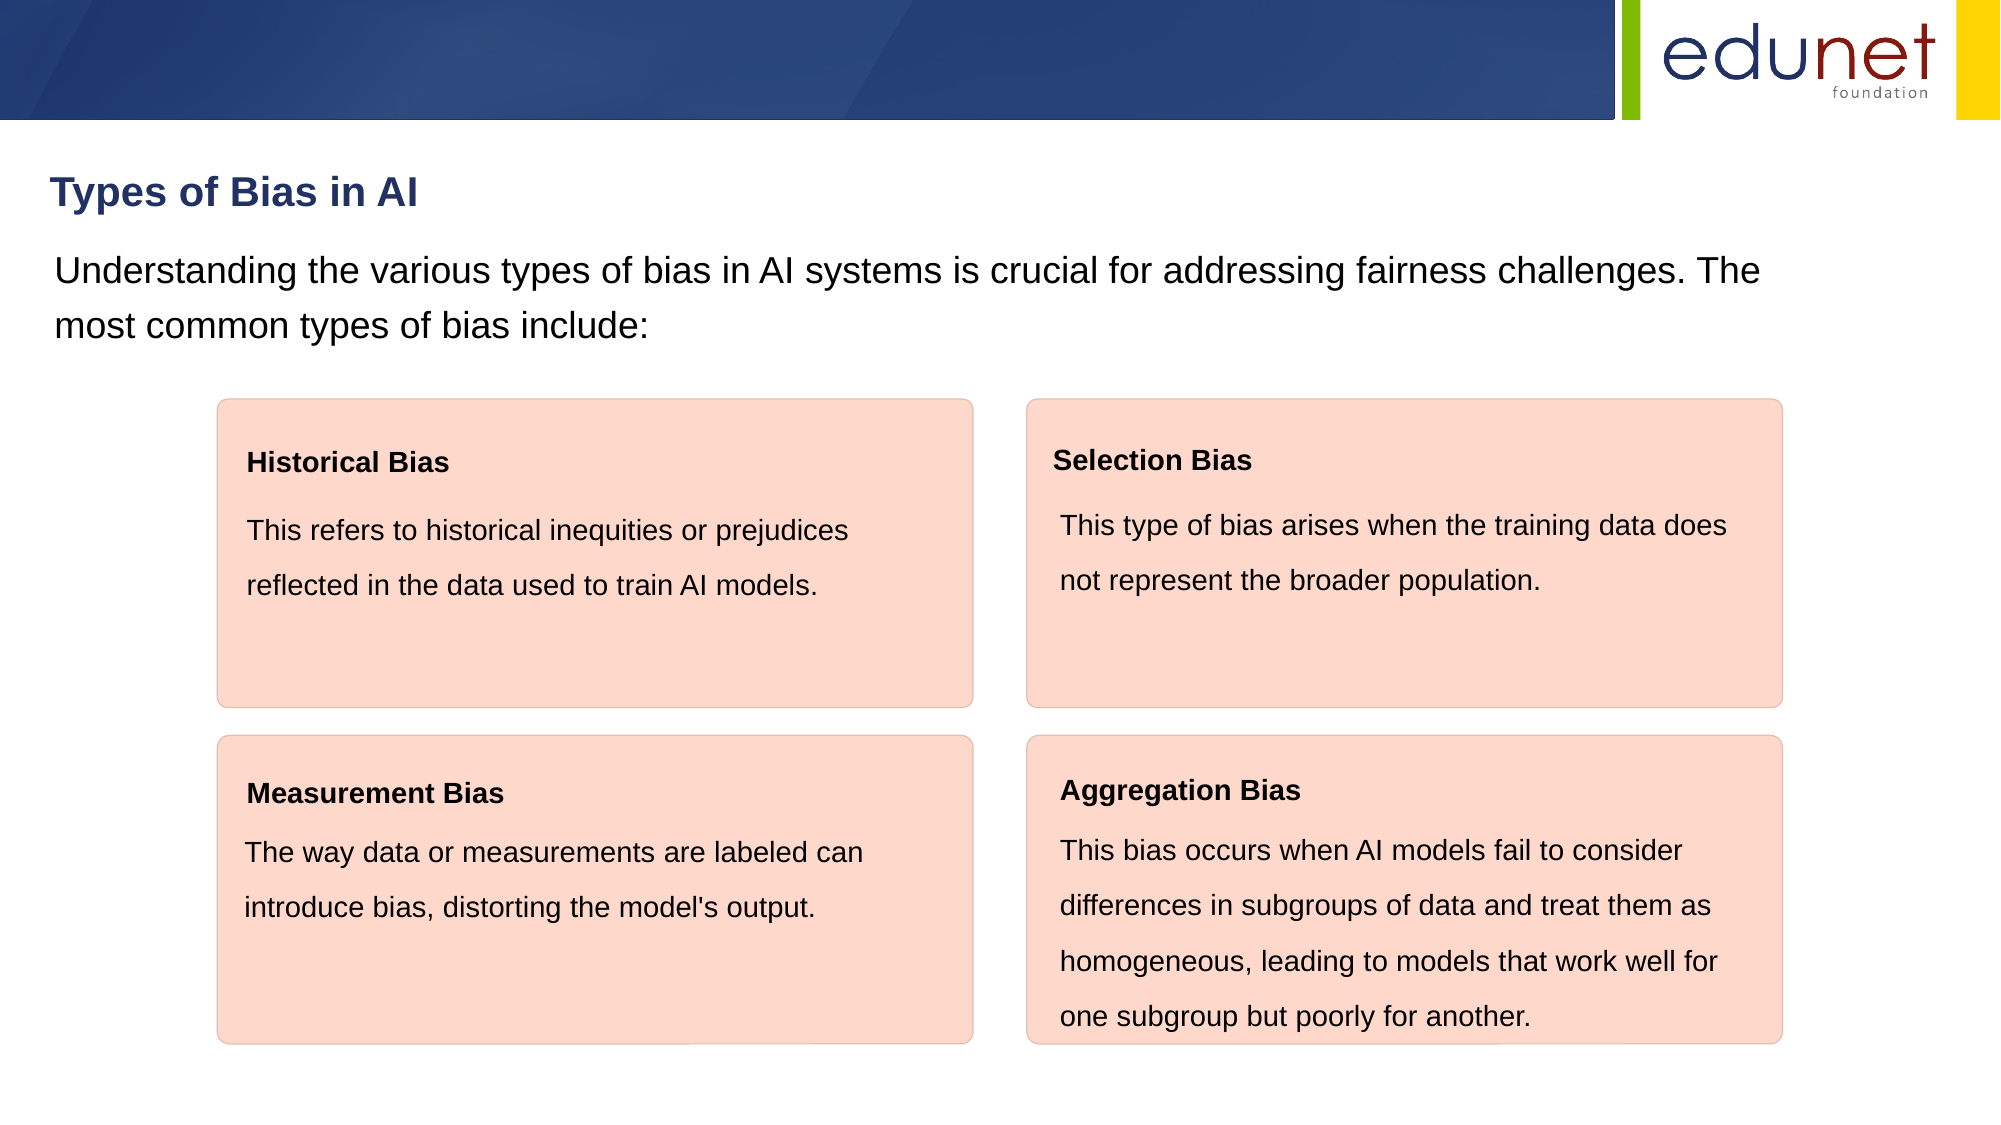

Types of Bias in AI
Understanding the various types of bias in AI systems is crucial for addressing fairness challenges. The most common types of bias include:

Historical Bias
This refers to historical inequities or prejudices reflected in the data used to train AI models.

Selection Bias
This type of bias arises when the training data does not represent the broader population.

Aggregation Bias
This bias occurs when AI models fail to consider differences in subgroups of data and treat them as homogeneous, leading to models that work well for one subgroup but poorly for another.

Measurement Bias
The way data or measurements are labeled can introduce bias, distorting the model's output.